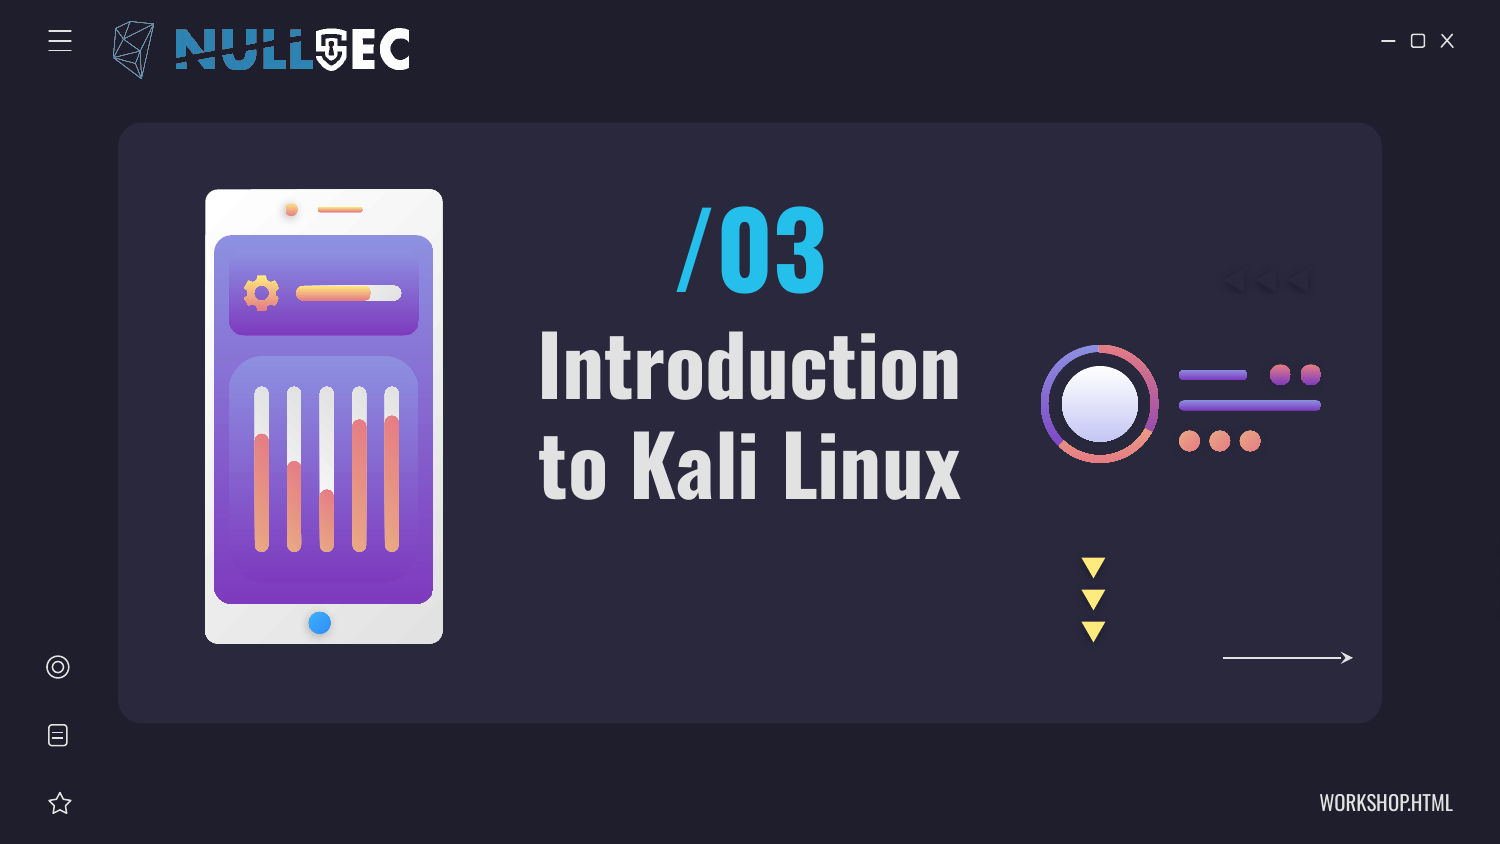

/03

# Introduction to Kali Linux

WORKSHOP.HTML